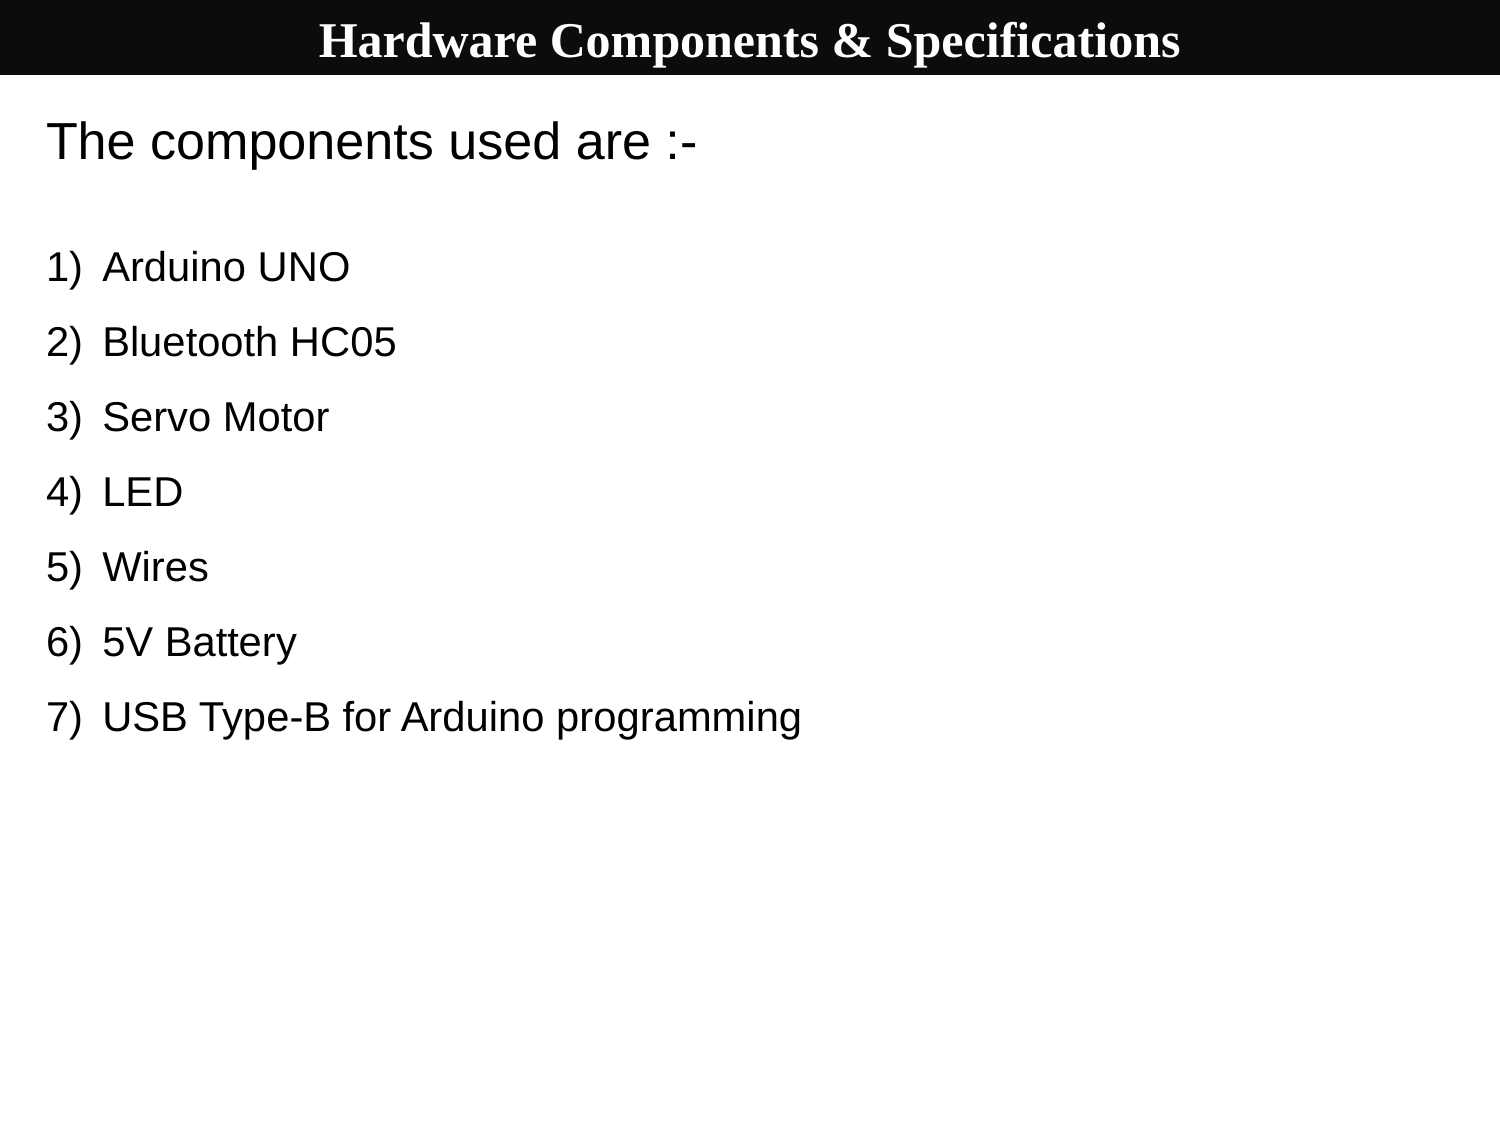

Hardware Components & Specifications
The components used are :-

Arduino UNO
Bluetooth HC05
Servo Motor
LED
Wires
5V Battery
USB Type-B for Arduino programming